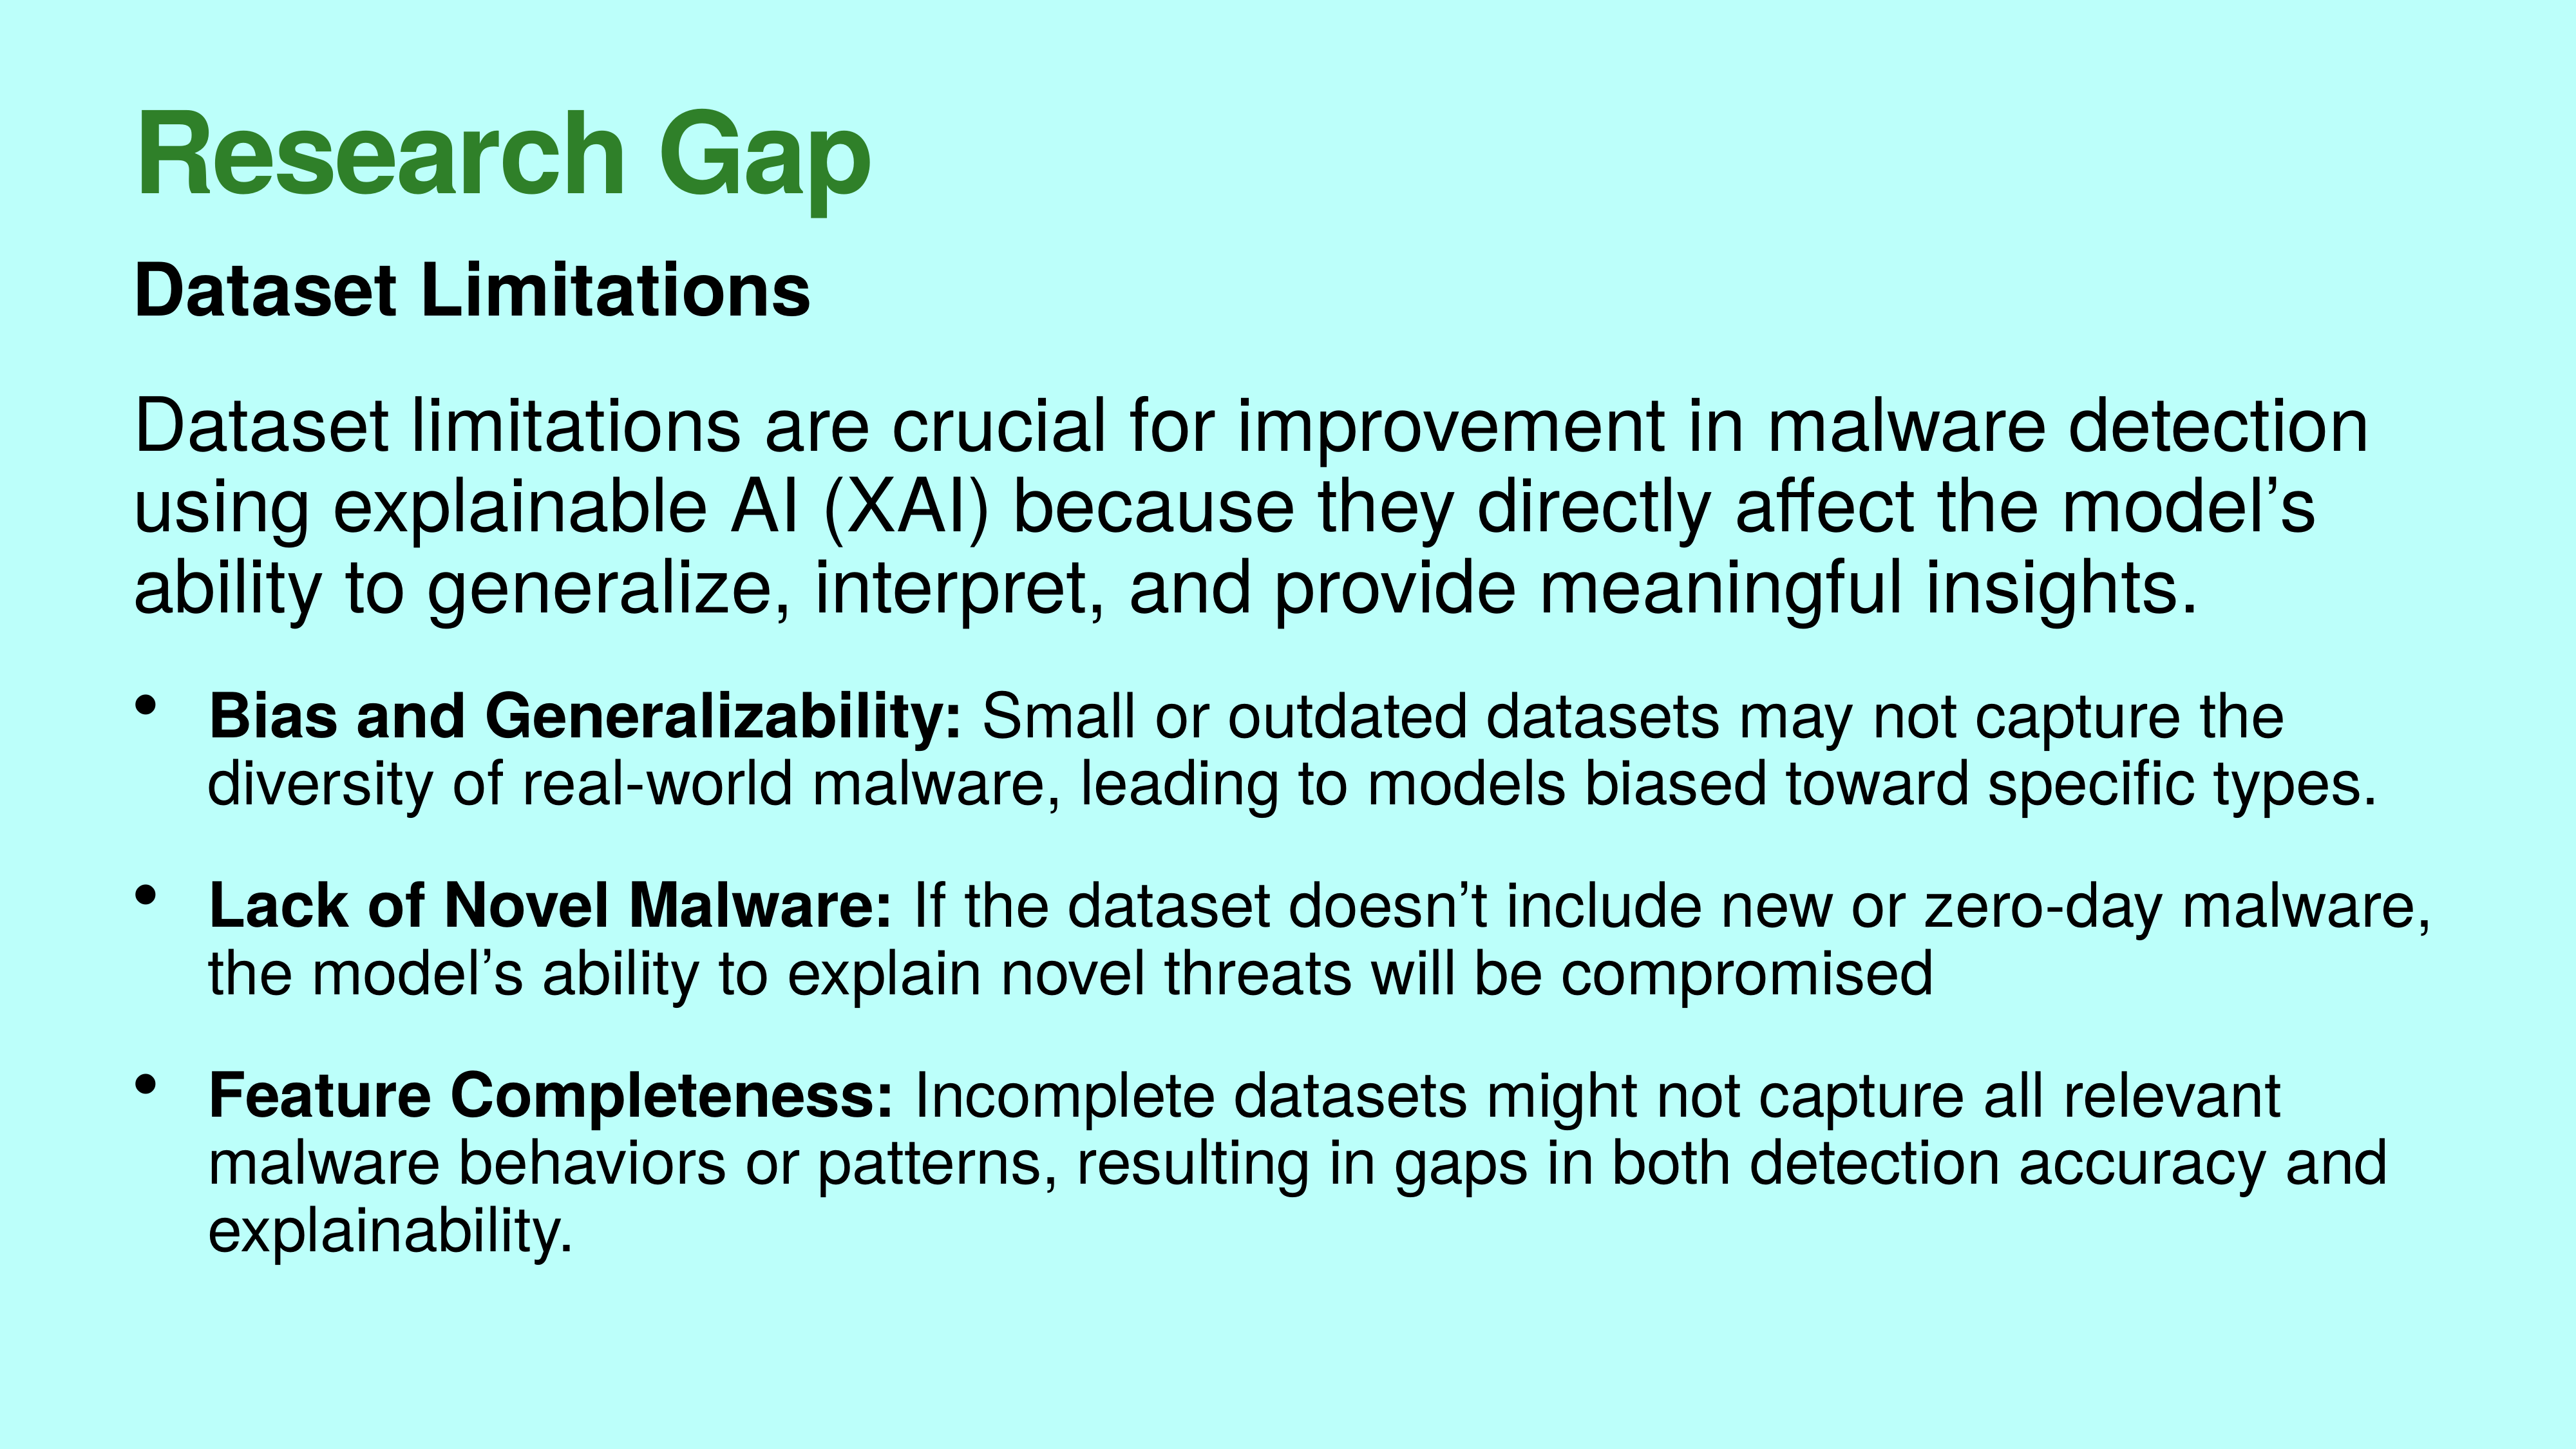

# Research Gap
Dataset Limitations
Dataset limitations are crucial for improvement in malware detection using explainable AI (XAI) because they directly affect the model’s ability to generalize, interpret, and provide meaningful insights.
Bias and Generalizability: Small or outdated datasets may not capture the diversity of real-world malware, leading to models biased toward specific types.
Lack of Novel Malware: If the dataset doesn’t include new or zero-day malware, the model’s ability to explain novel threats will be compromised
Feature Completeness: Incomplete datasets might not capture all relevant malware behaviors or patterns, resulting in gaps in both detection accuracy and explainability.
9